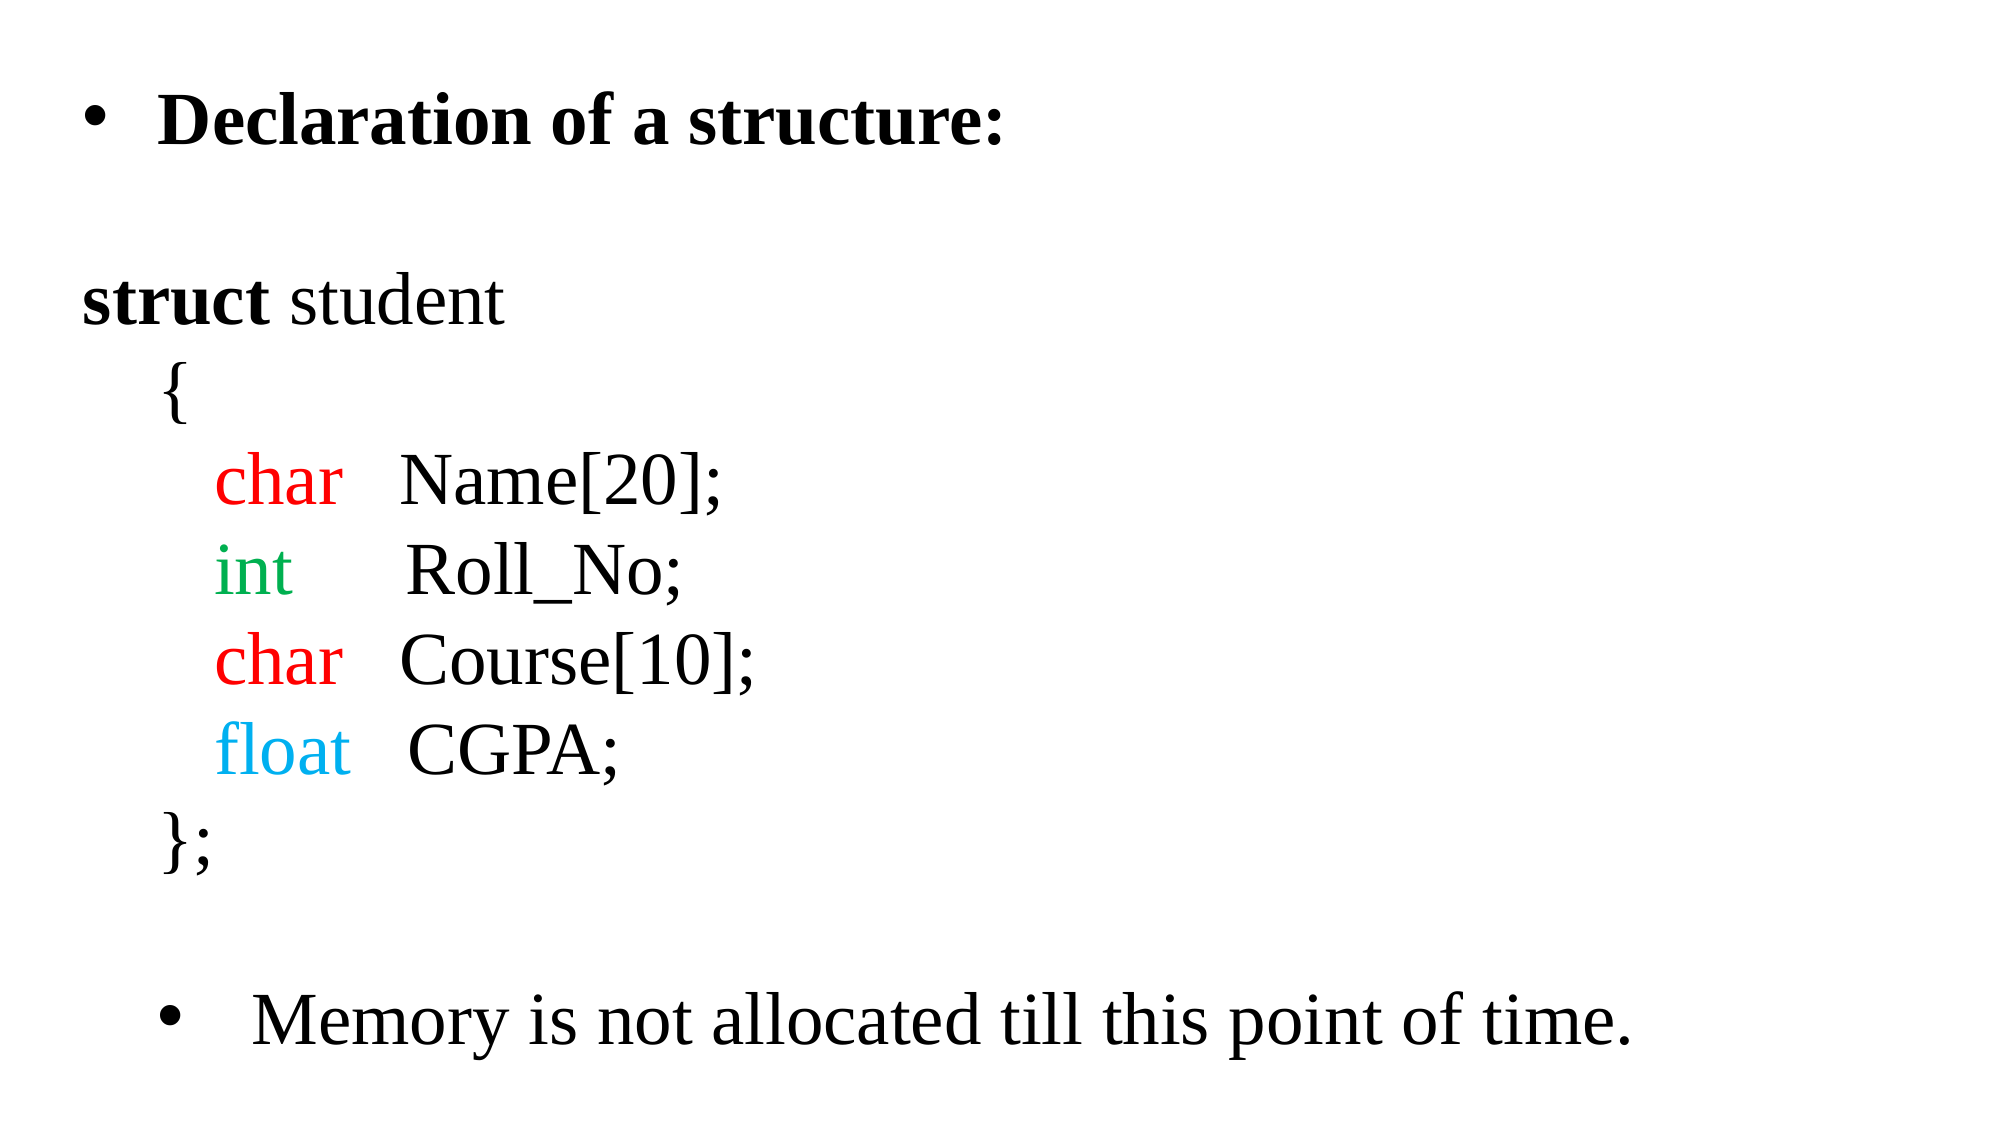

Declaration of a structure:

struct student
{
   char   Name[20];
   int      Roll_No;
   char   Course[10];
   float   CGPA;
};

Memory is not allocated till this point of time.